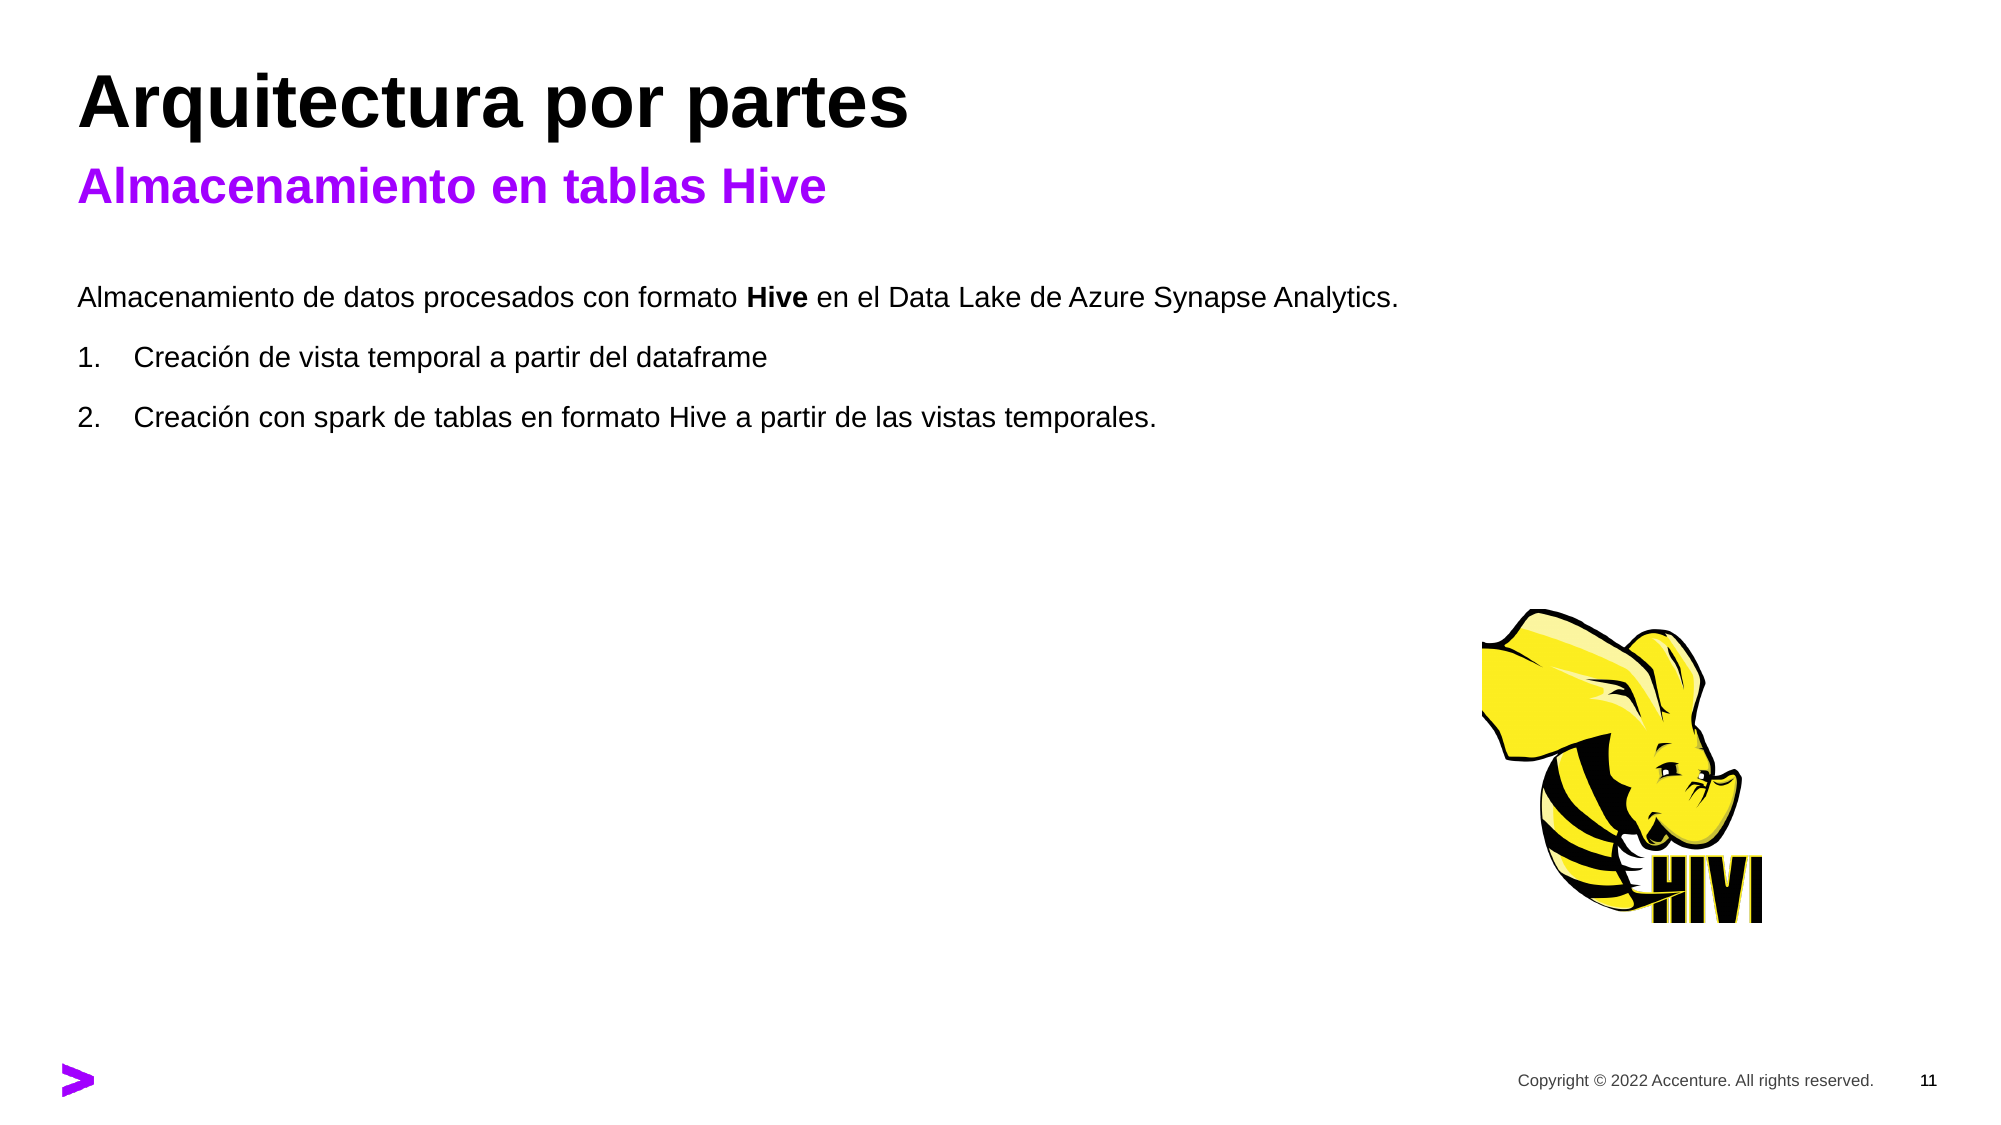

# Arquitectura por partes
Almacenamiento en tablas Hive
Almacenamiento de datos procesados con formato Hive en el Data Lake de Azure Synapse Analytics.
Creación de vista temporal a partir del dataframe
Creación con spark de tablas en formato Hive a partir de las vistas temporales.

11